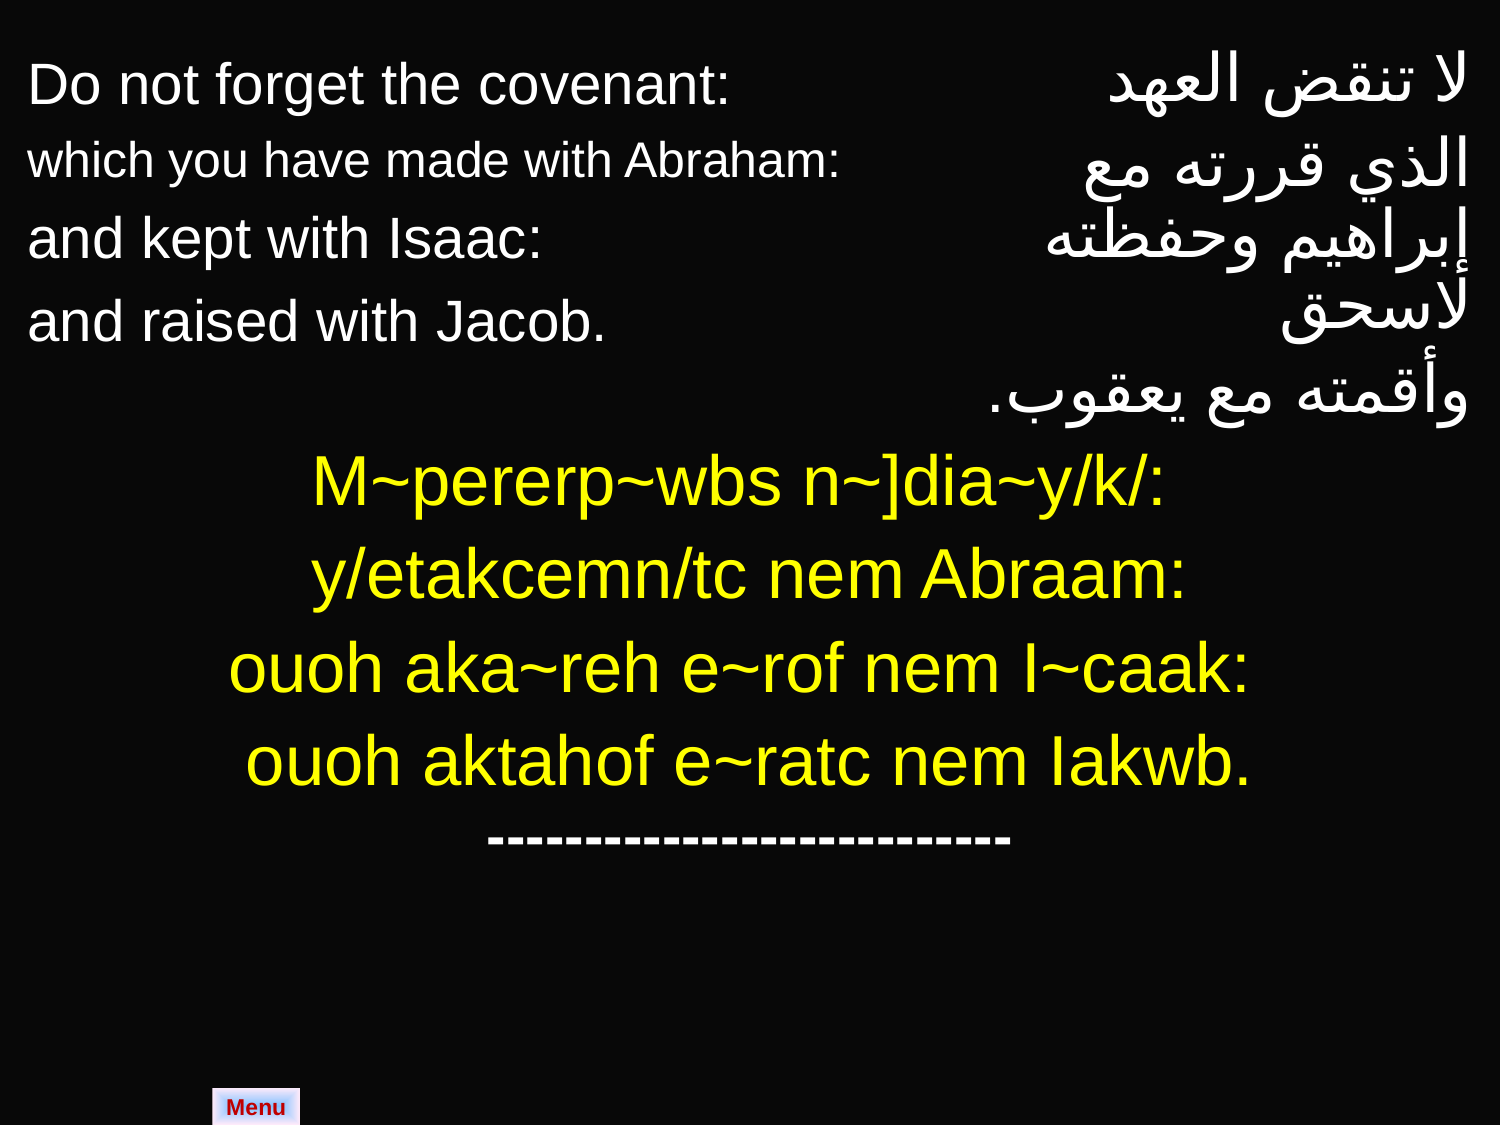

| Do not forget the covenant: which you have made with Abraham: and kept with Isaac: and raised with Jacob. | لا تنقض العهد الذي قررته مع إبراهيم وحفظته لاسحق وأقمته مع يعقوب. |
| --- | --- |
| M~pererp~wbs n~]dia~y/k/: y/etakcemn/tc nem Abraam: ouoh aka~reh e~rof nem I~caak: ouoh aktahof e~ratc nem Iakwb. |  |
| --------------------------- |  |
Menu